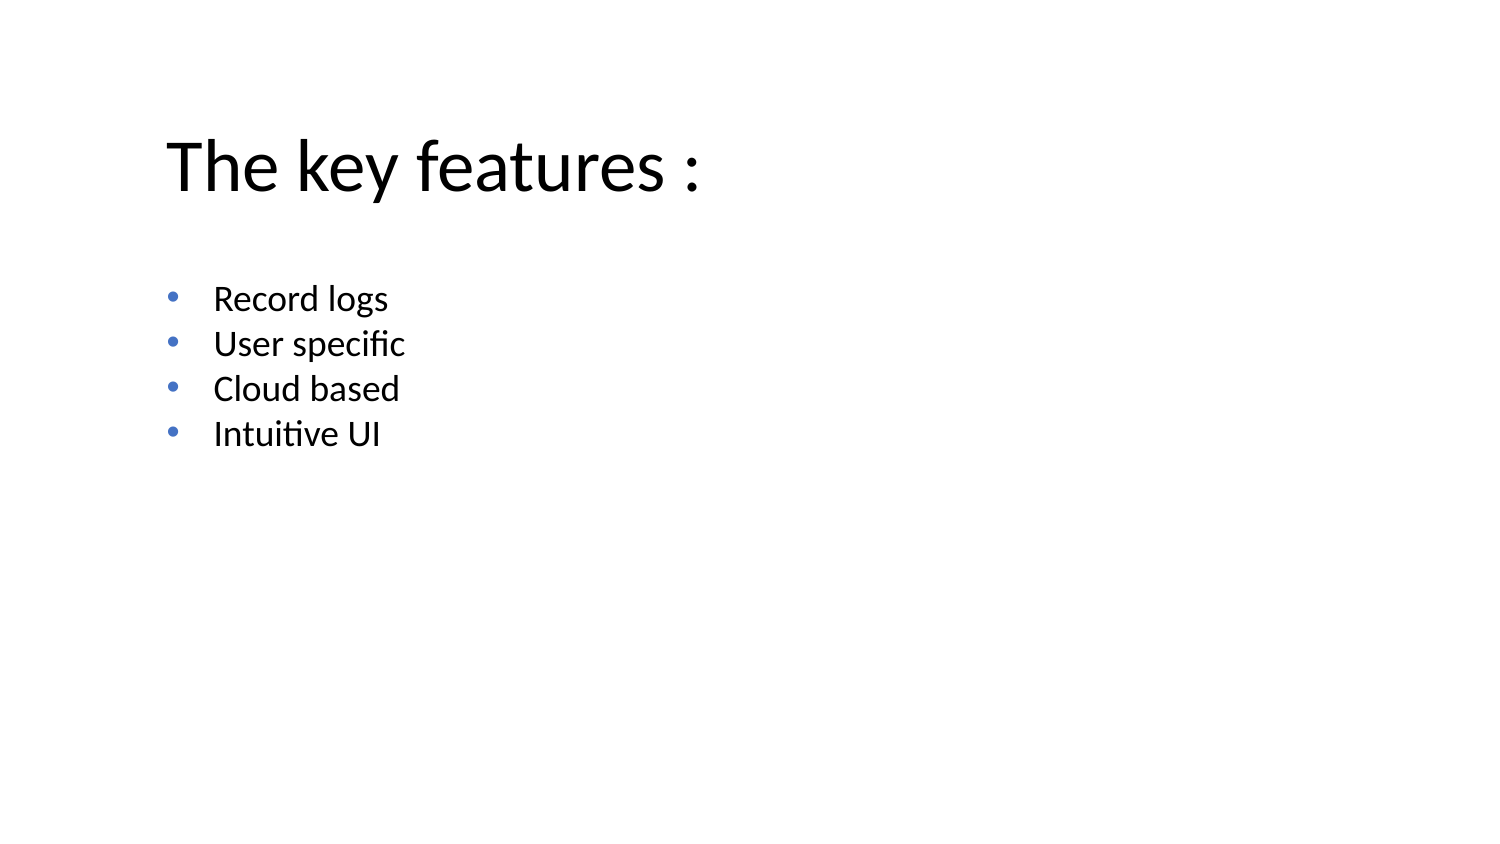

# The key features :
Record logs
User specific
Cloud based
Intuitive UI